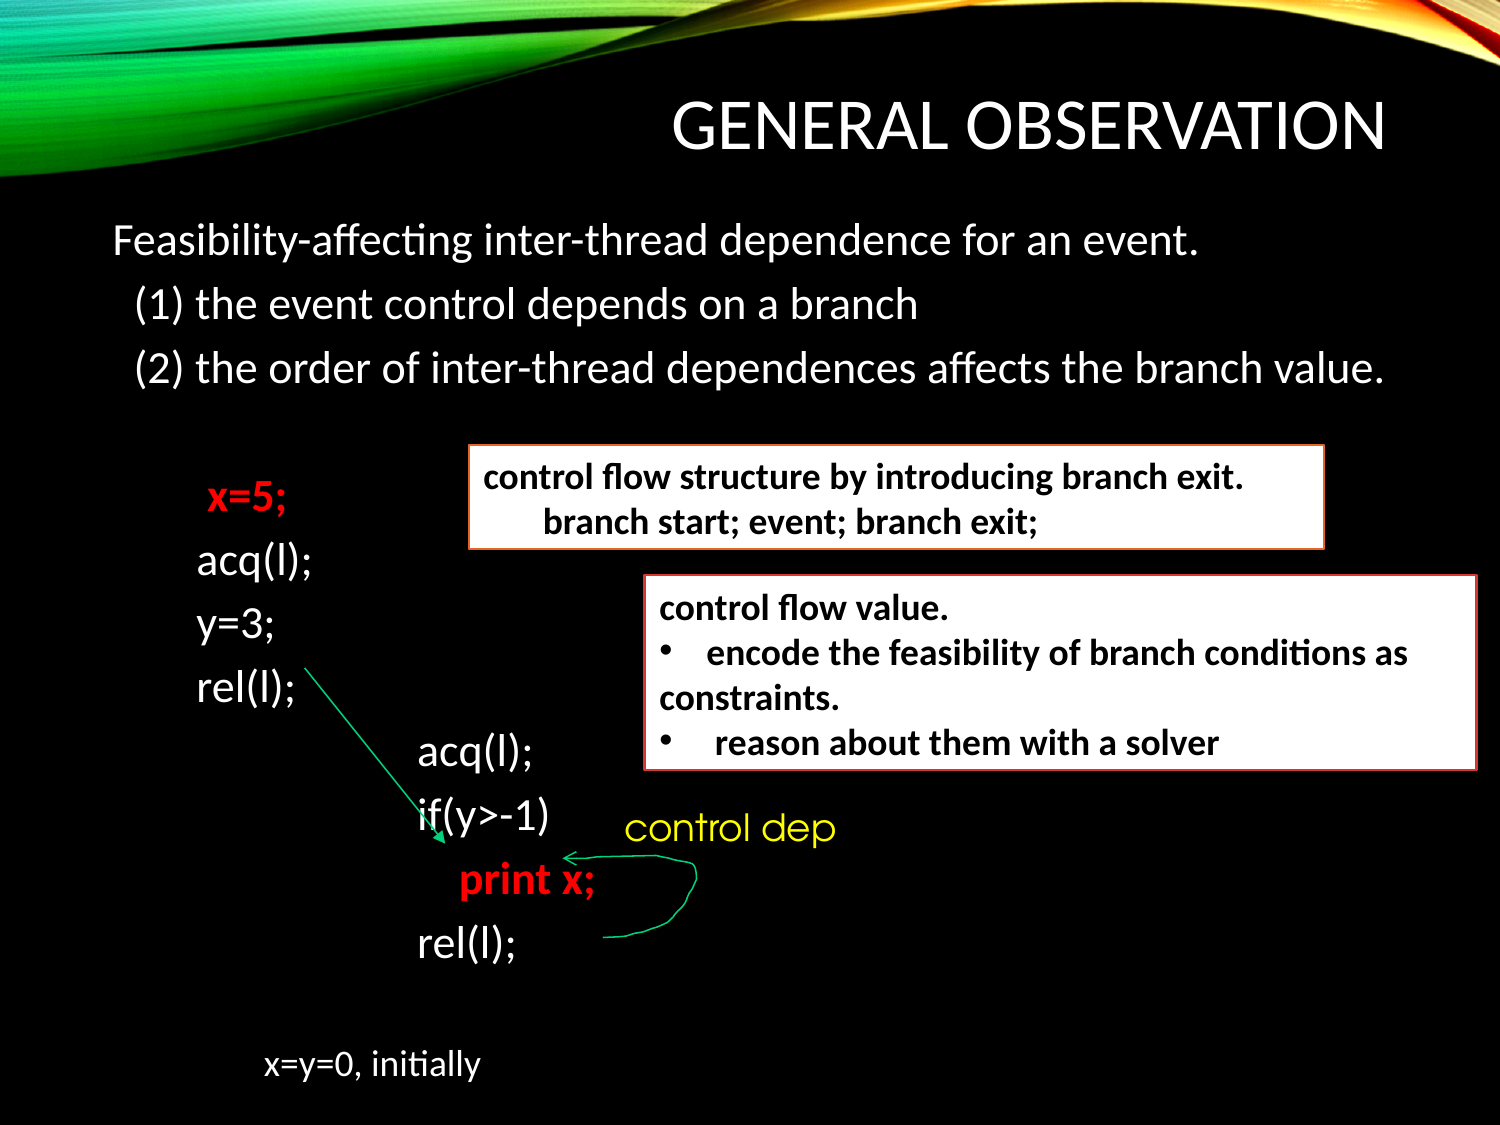

# General observation
Feasibility-affecting inter-thread dependence for an event.
  (1) the event control depends on a branch
  (2) the order of inter-thread dependences affects the branch value.

         x=5;
        acq(l);
        y=3;
        rel(l);
                             acq(l);
                             if(y>-1)
                                 print x;
                             rel(l);

control flow structure by introducing branch exit.
       branch start; event; branch exit;
control flow value.
    encode the feasibility of branch conditions as constraints.
     reason about them with a solver
control dep

x=y=0, initially